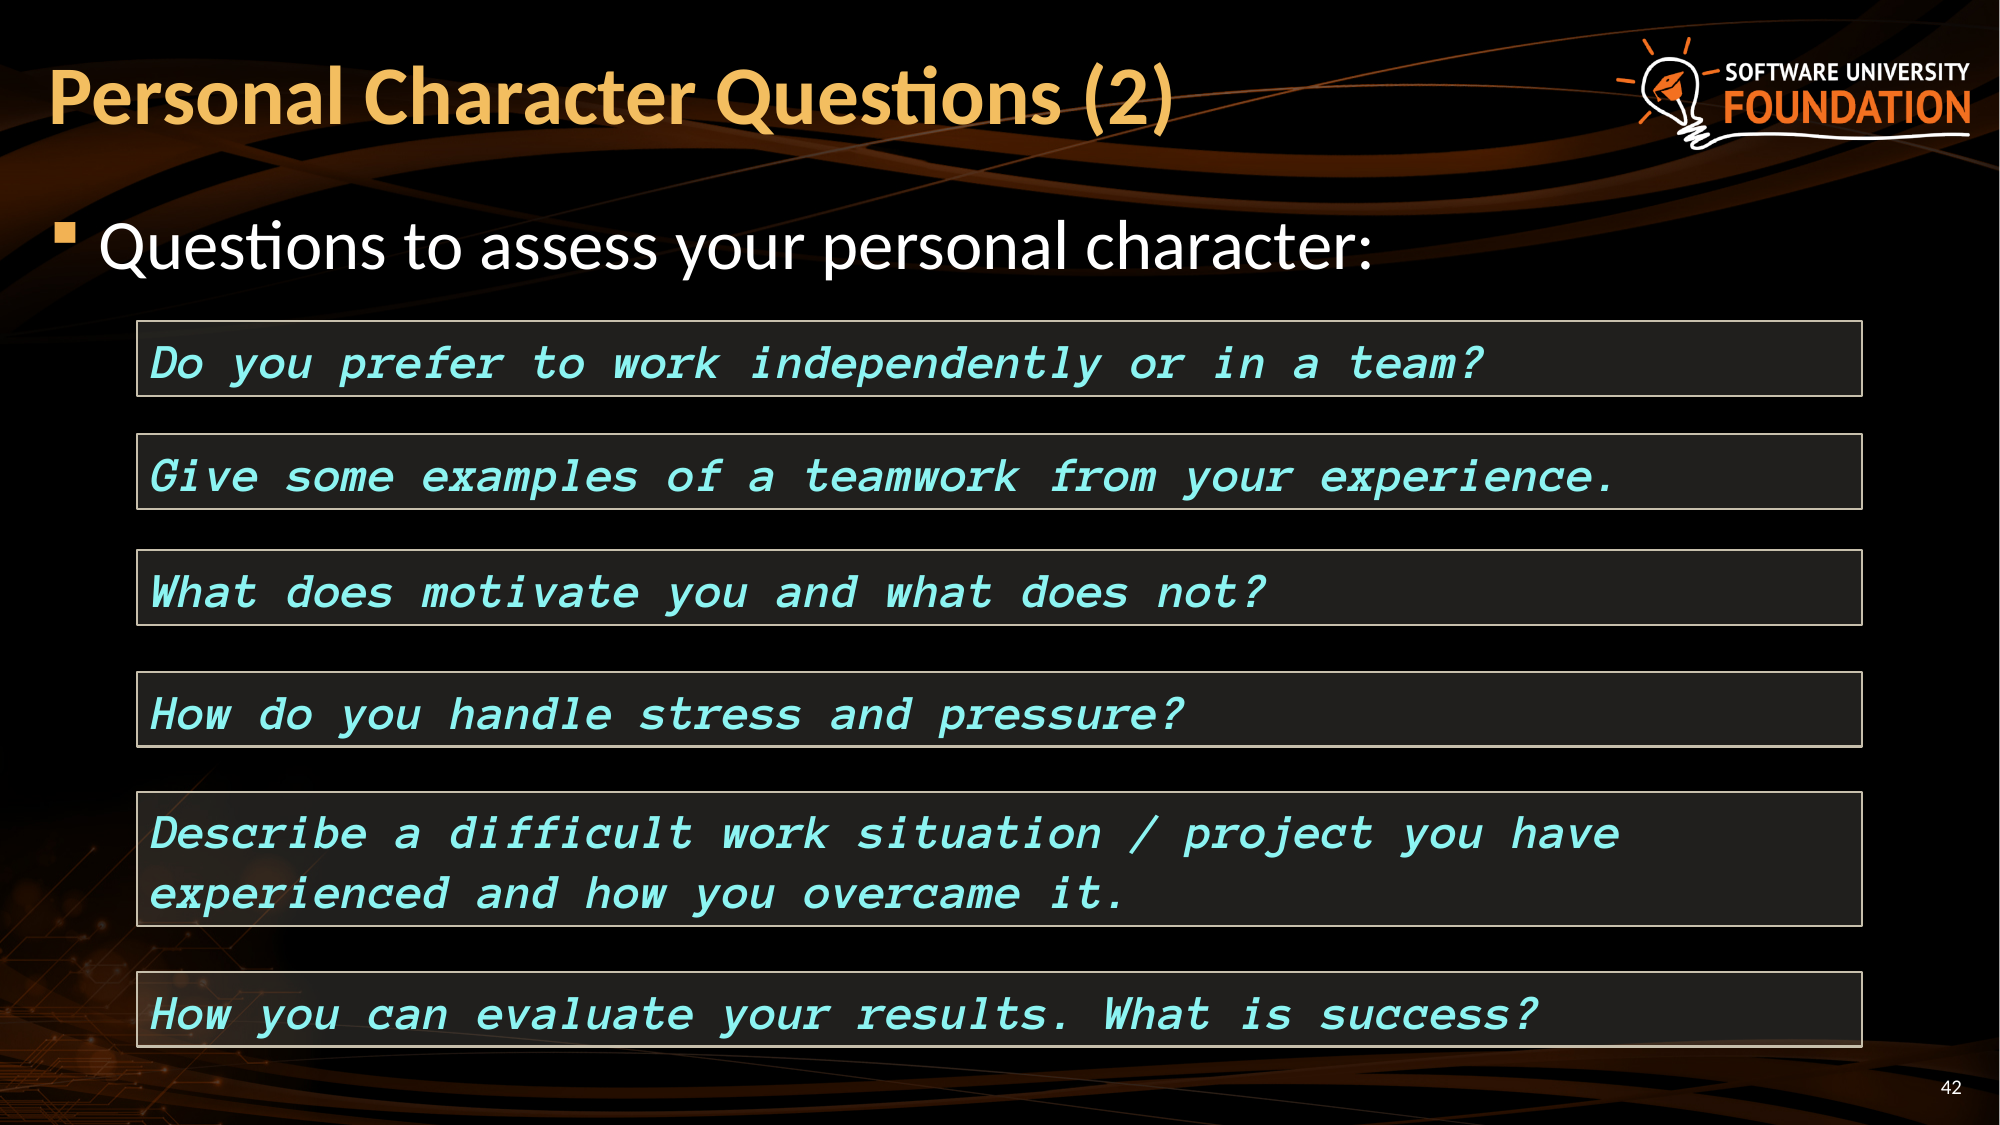

# Personal Character Questions (2)
Questions to assess your personal character:
Do you prefer to work independently or in a team?
Give some examples of a teamwork from your experience.
What does motivate you and what does not?
How do you handle stress and pressure?
Describe a difficult work situation / project you have experienced and how you overcame it.
How you can evaluate your results. What is success?
42